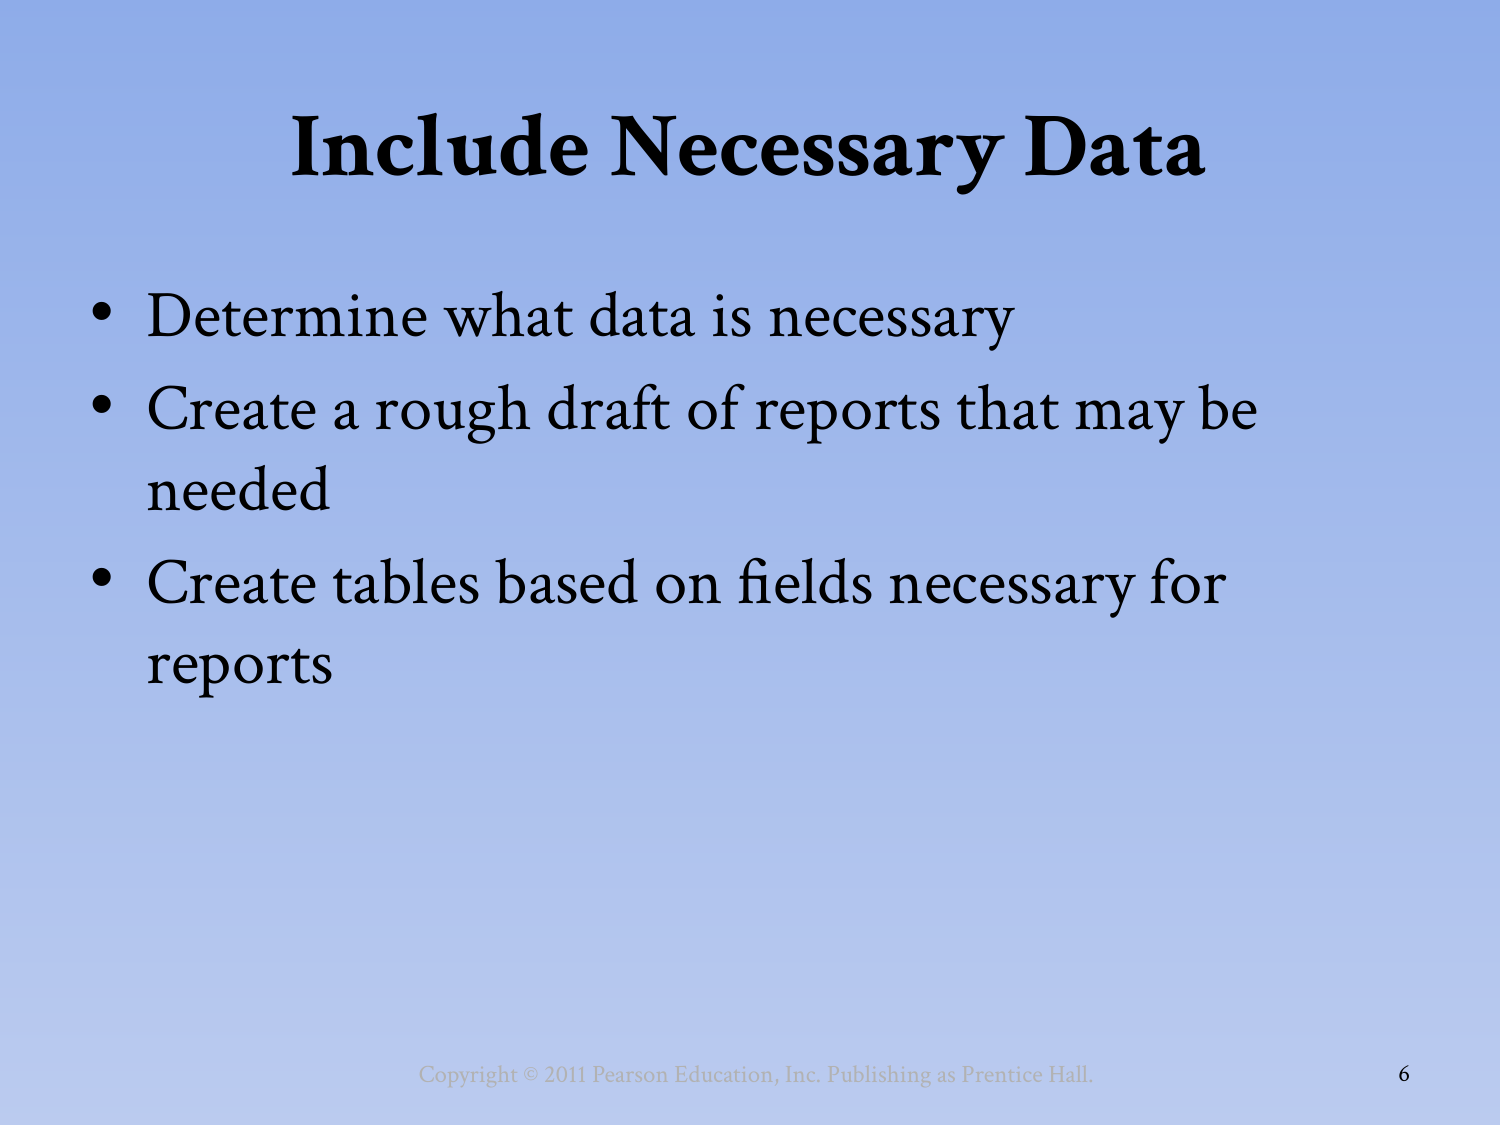

# Include Necessary Data
Determine what data is necessary
Create a rough draft of reports that may be needed
Create tables based on fields necessary for reports

Copyright © 2011 Pearson Education, Inc. Publishing as Prentice Hall.

6